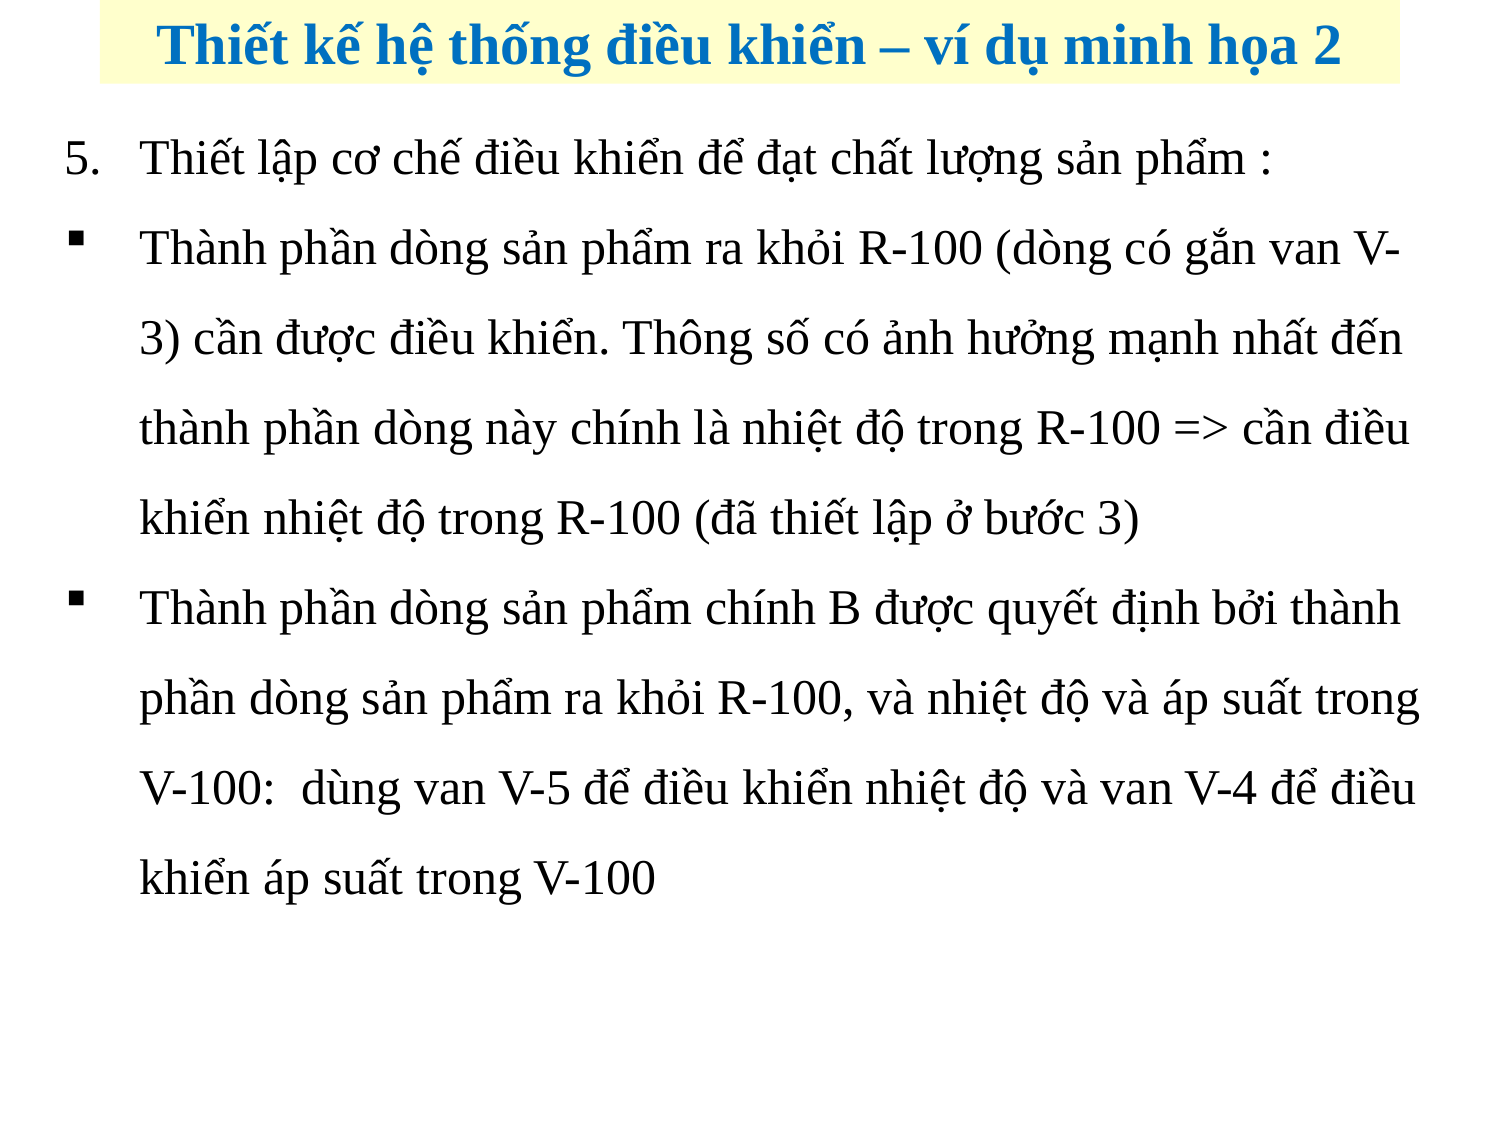

Thiết kế hệ thống điều khiển – ví dụ minh họa 2
Thiết lập cơ chế điều khiển để đạt chất lượng sản phẩm :
Thành phần dòng sản phẩm ra khỏi R-100 (dòng có gắn van V-3) cần được điều khiển. Thông số có ảnh hưởng mạnh nhất đến thành phần dòng này chính là nhiệt độ trong R-100 => cần điều khiển nhiệt độ trong R-100 (đã thiết lập ở bước 3)
Thành phần dòng sản phẩm chính B được quyết định bởi thành phần dòng sản phẩm ra khỏi R-100, và nhiệt độ và áp suất trong V-100:  dùng van V-5 để điều khiển nhiệt độ và van V-4 để điều khiển áp suất trong V-100